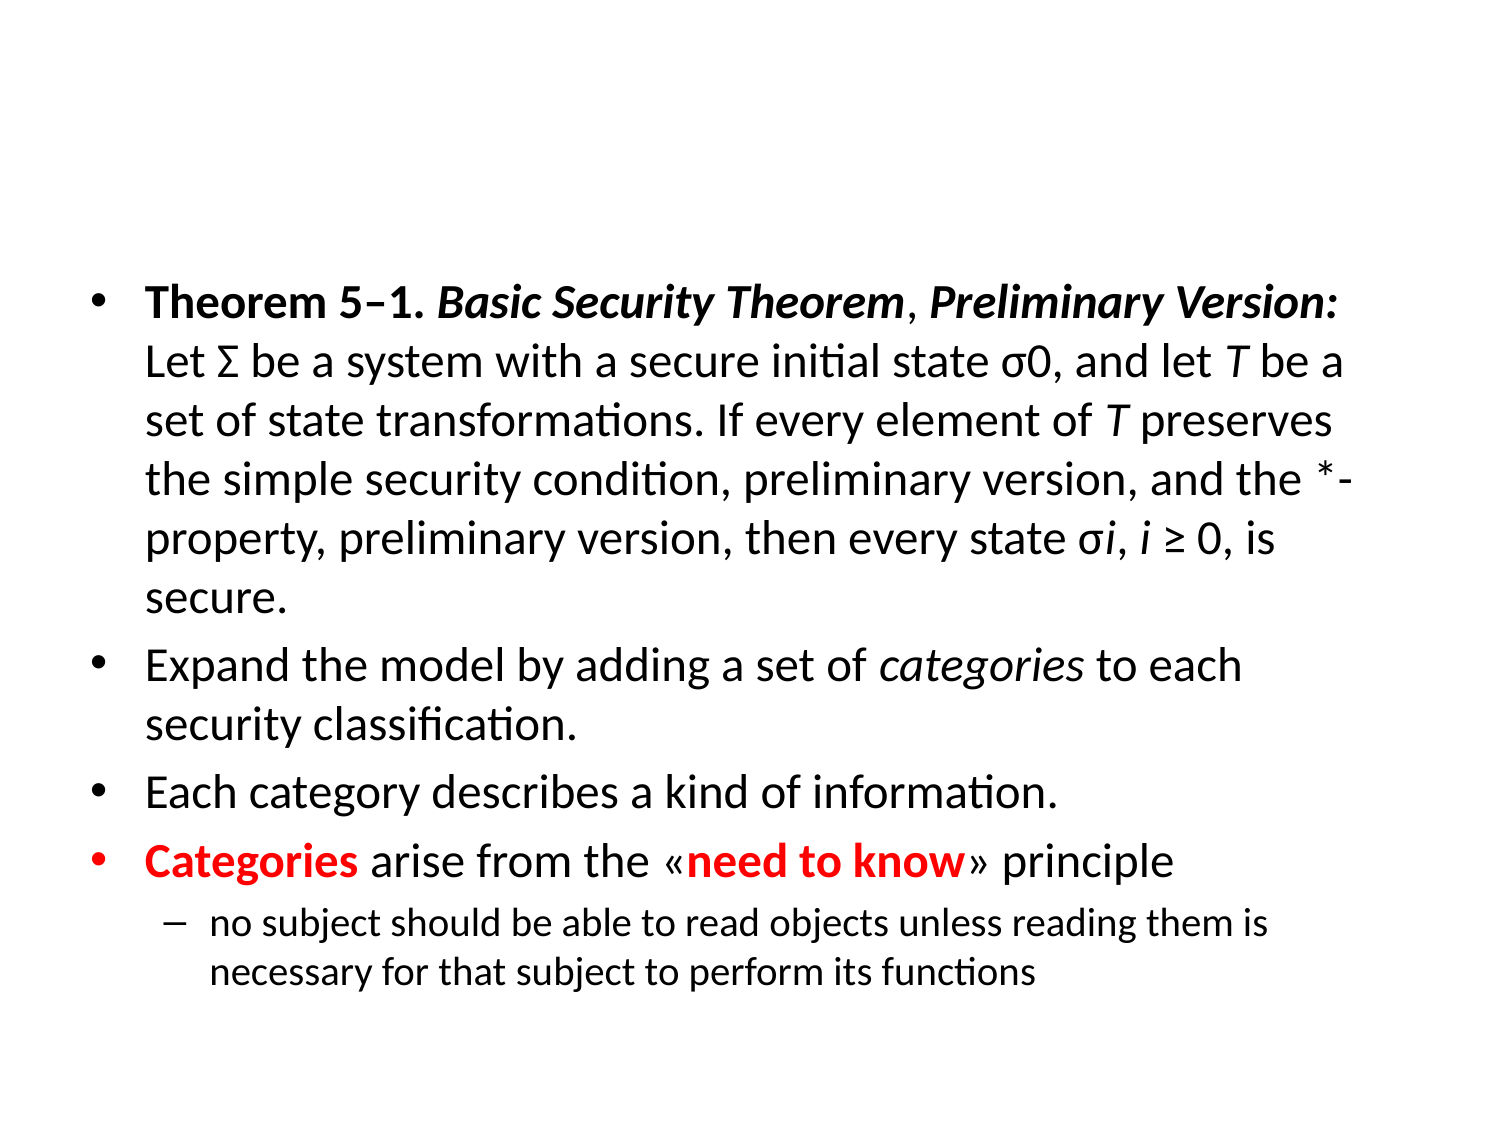

#
Theorem 5–1. Basic Security Theorem, Preliminary Version: Let Σ be a system with a secure initial state σ0, and let T be a set of state transformations. If every element of T preserves the simple security condition, preliminary version, and the *-property, preliminary version, then every state σi, i ≥ 0, is secure.
Expand the model by adding a set of categories to each security classification.
Each category describes a kind of information.
Categories arise from the «need to know» principle
no subject should be able to read objects unless reading them is necessary for that subject to perform its functions